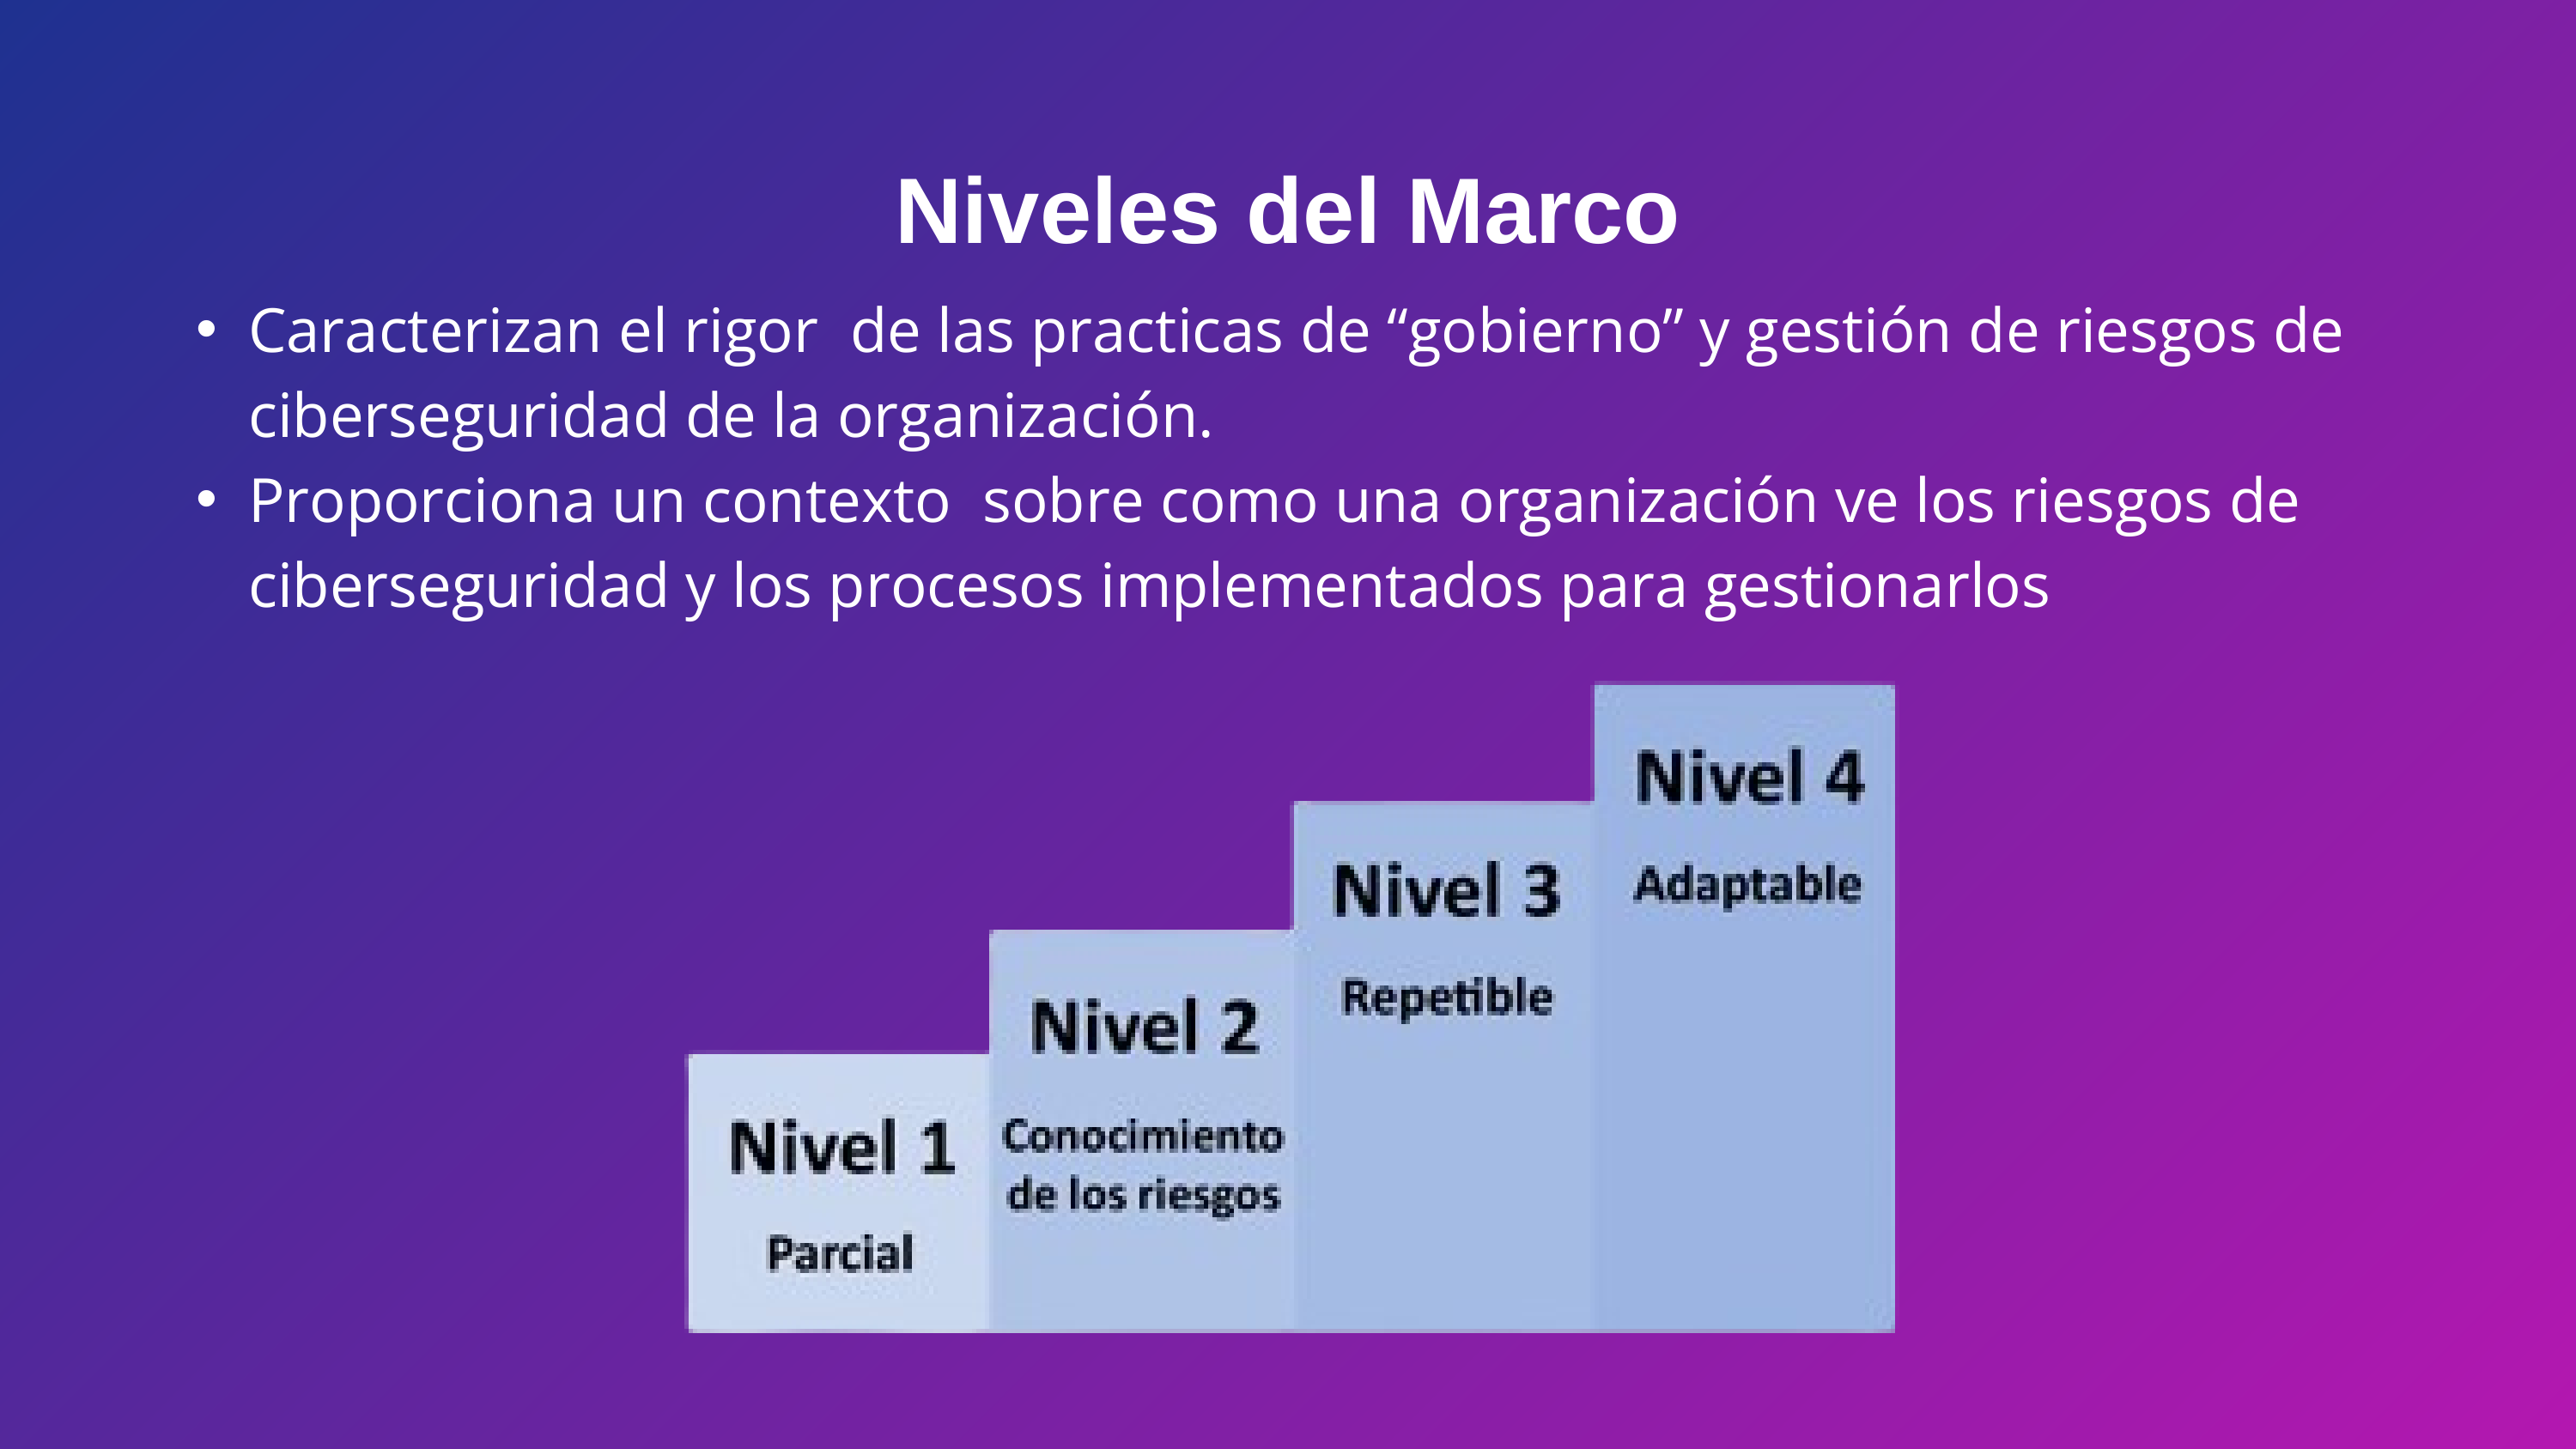

Niveles del Marco
Caracterizan el rigor  de las practicas de “gobierno” y gestión de riesgos de ciberseguridad de la organización.
Proporciona un contexto  sobre como una organización ve los riesgos de ciberseguridad y los procesos implementados para gestionarlos